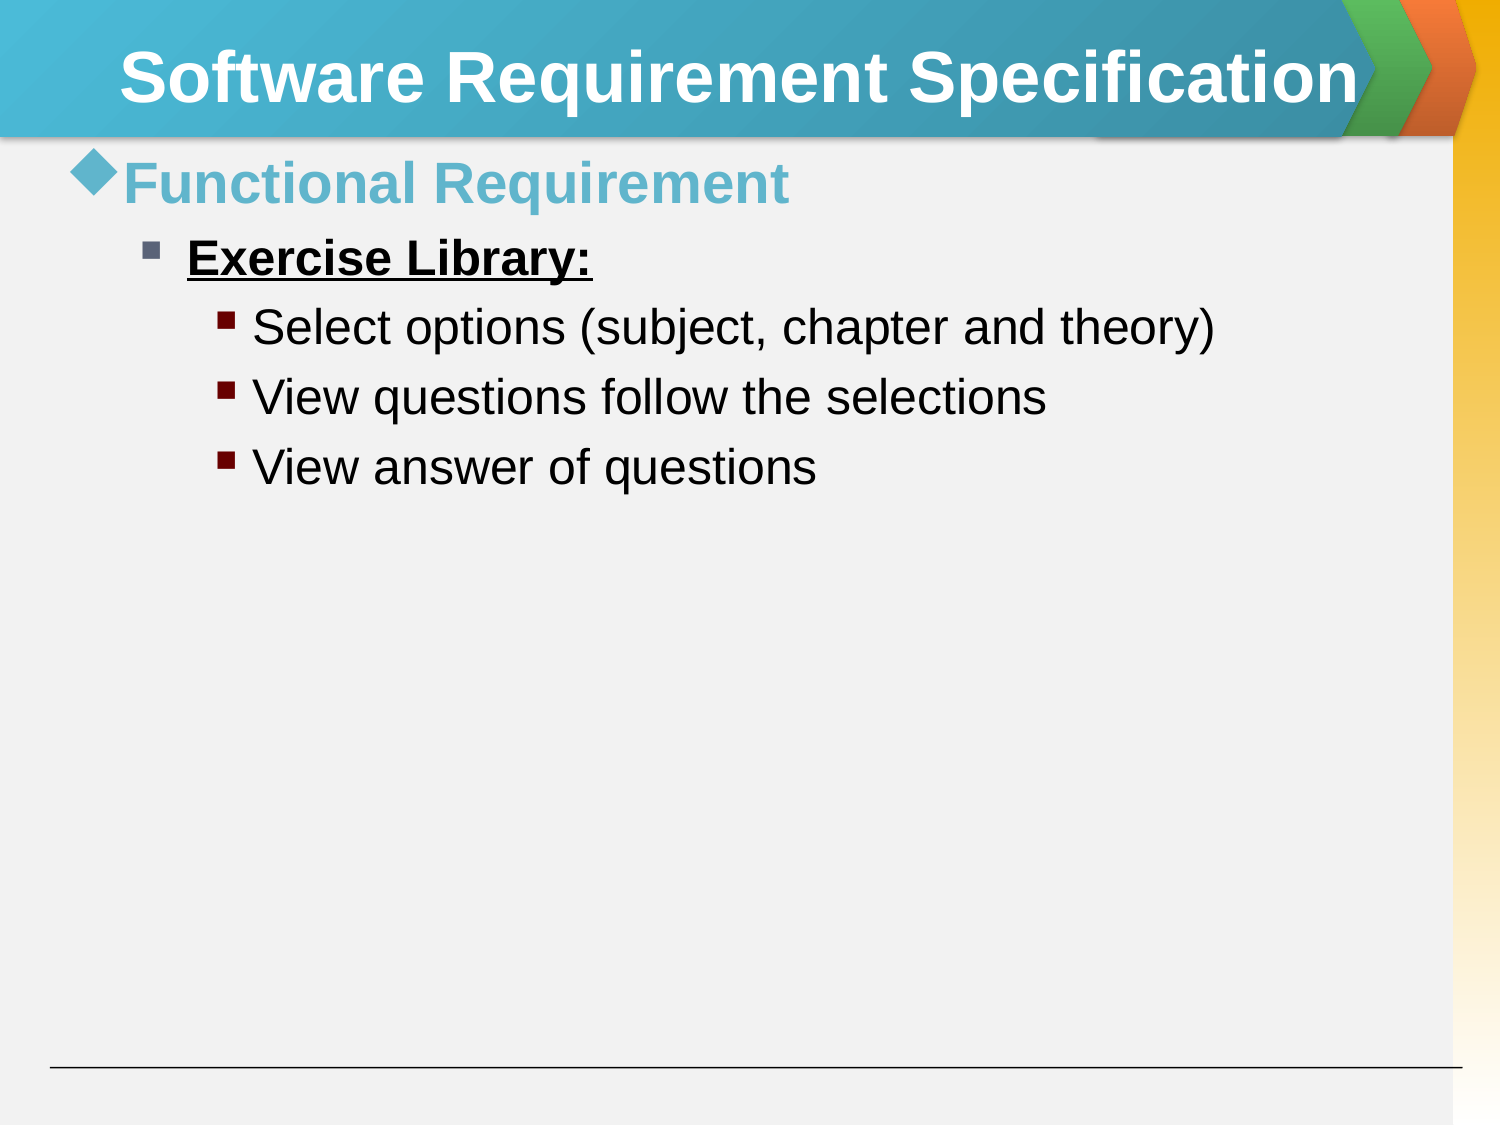

# Software Requirement Specification
Functional Requirement
Exercise Library:
Select options (subject, chapter and theory)
View questions follow the selections
View answer of questions